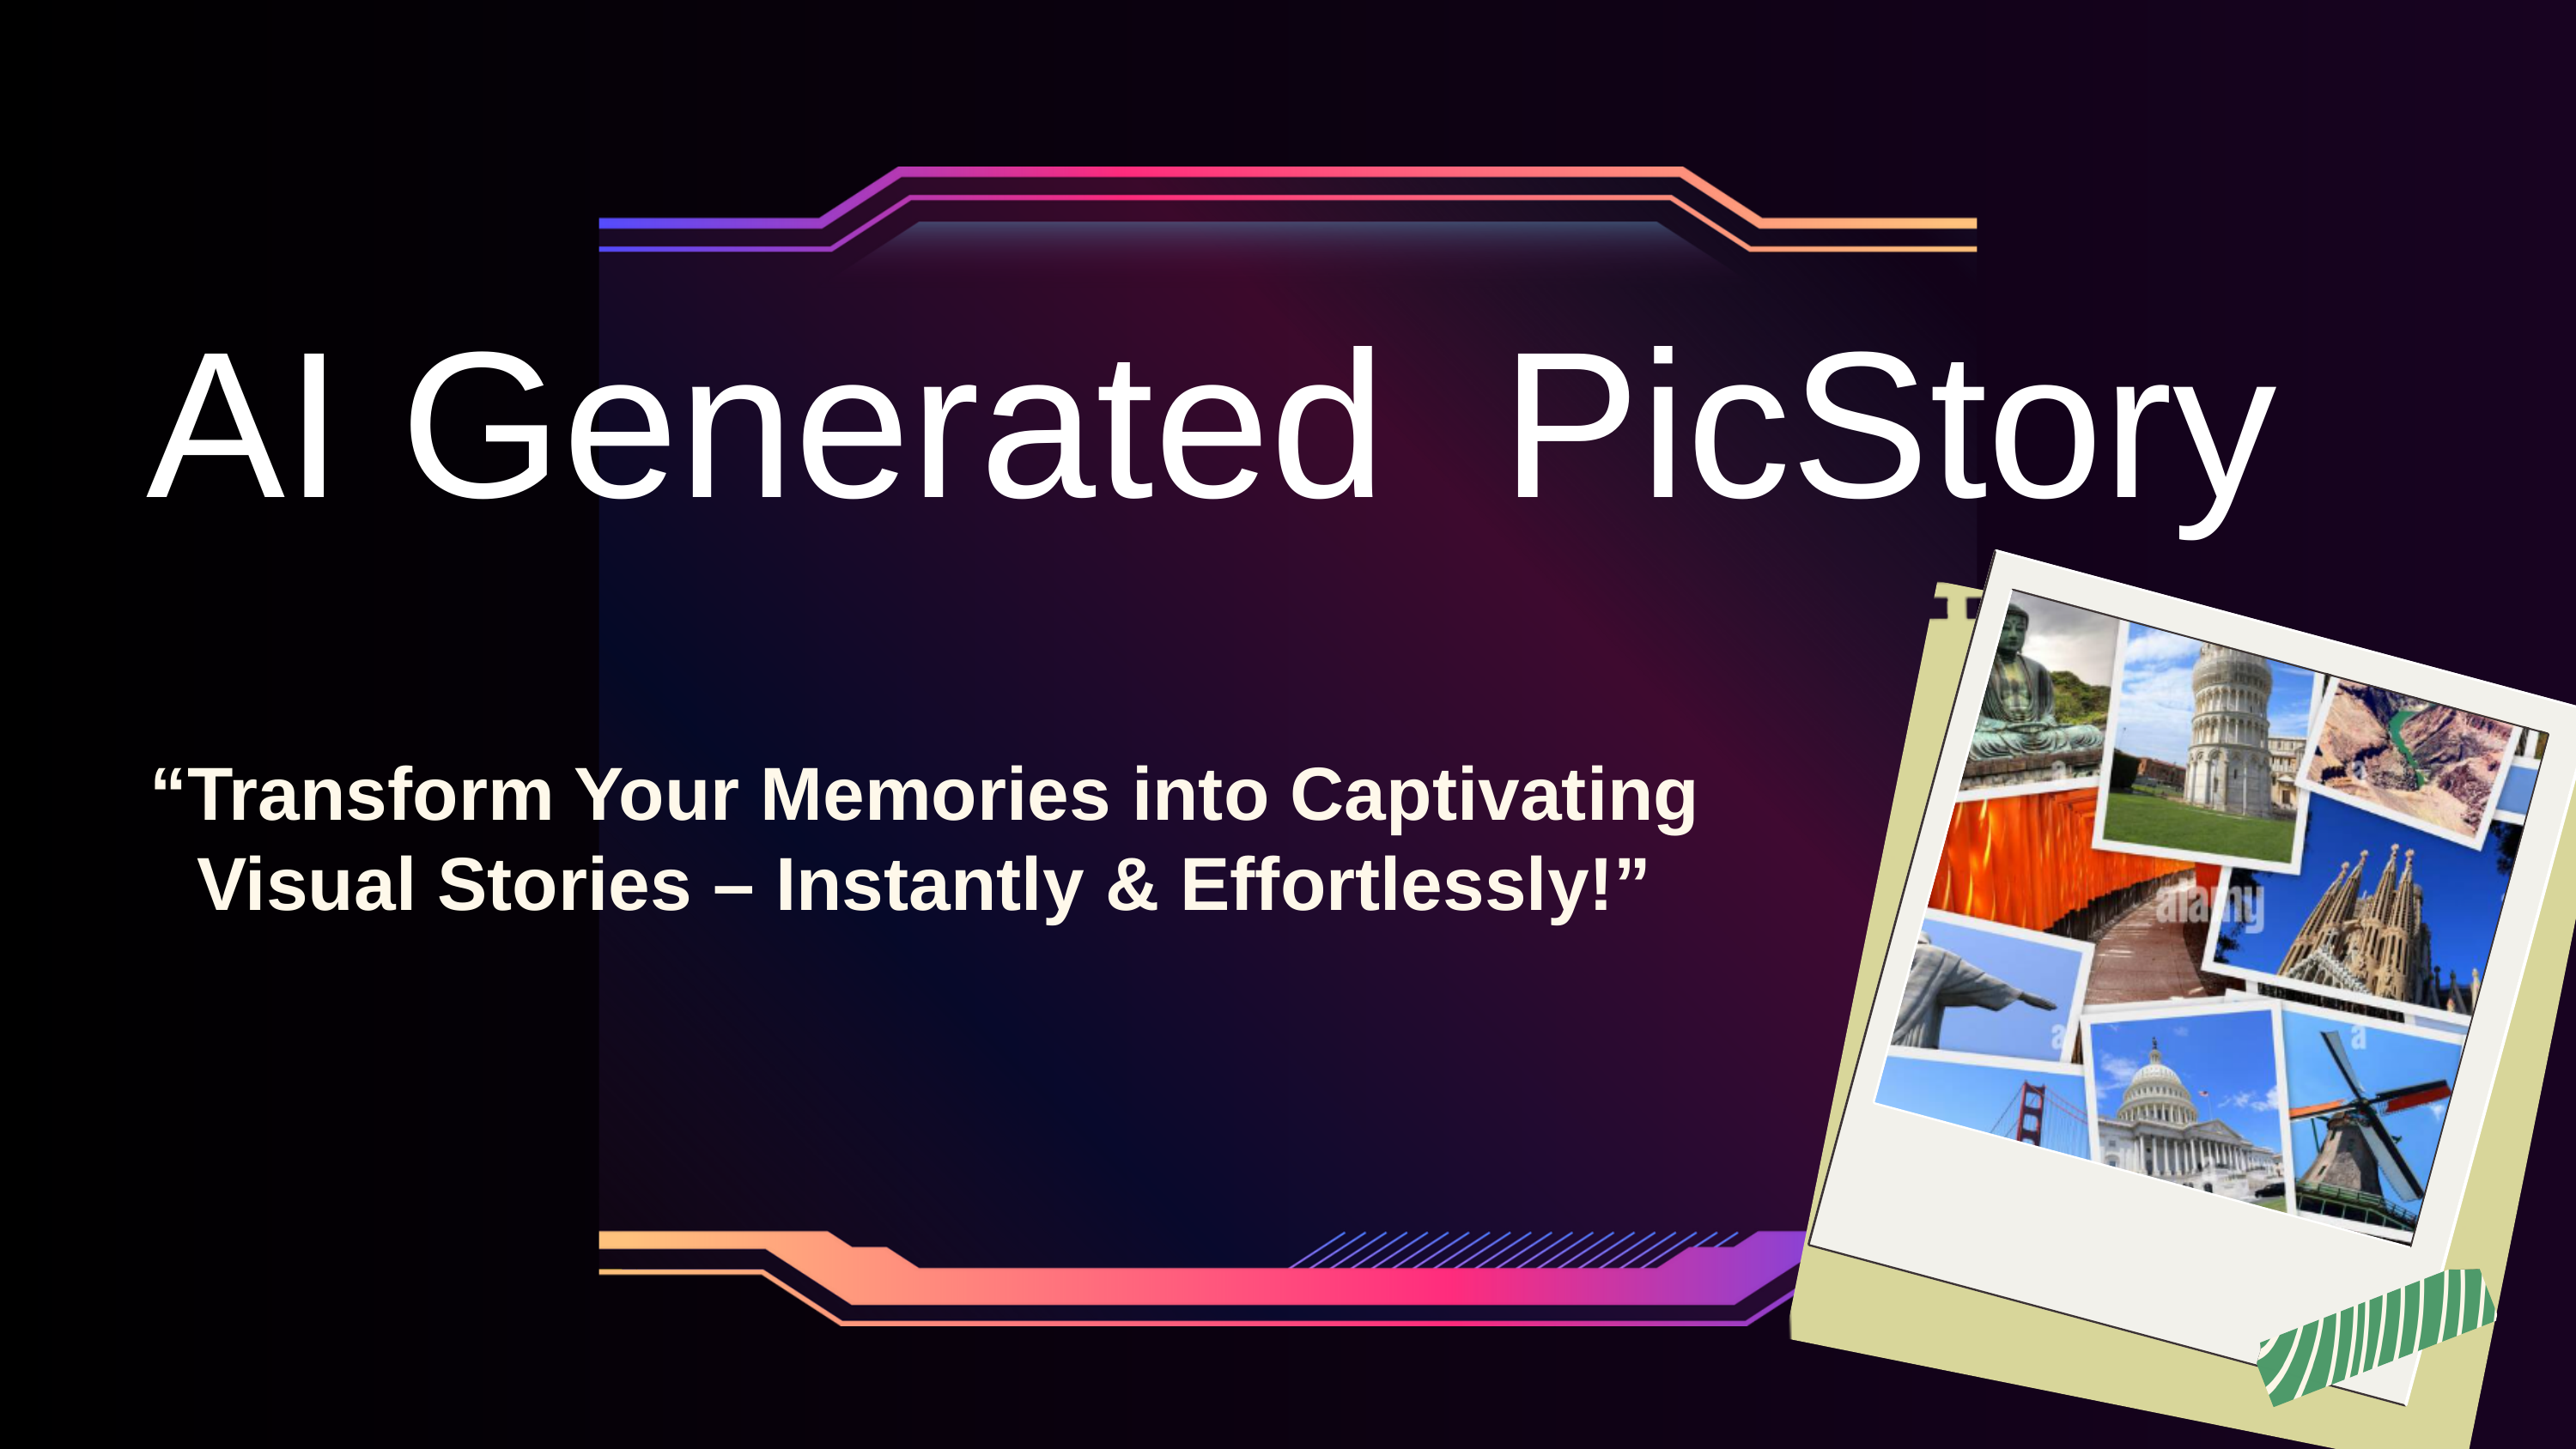

AI Generated  PicStory

“Transform Your Memories into Captivating Visual Stories – Instantly & Effortlessly!”